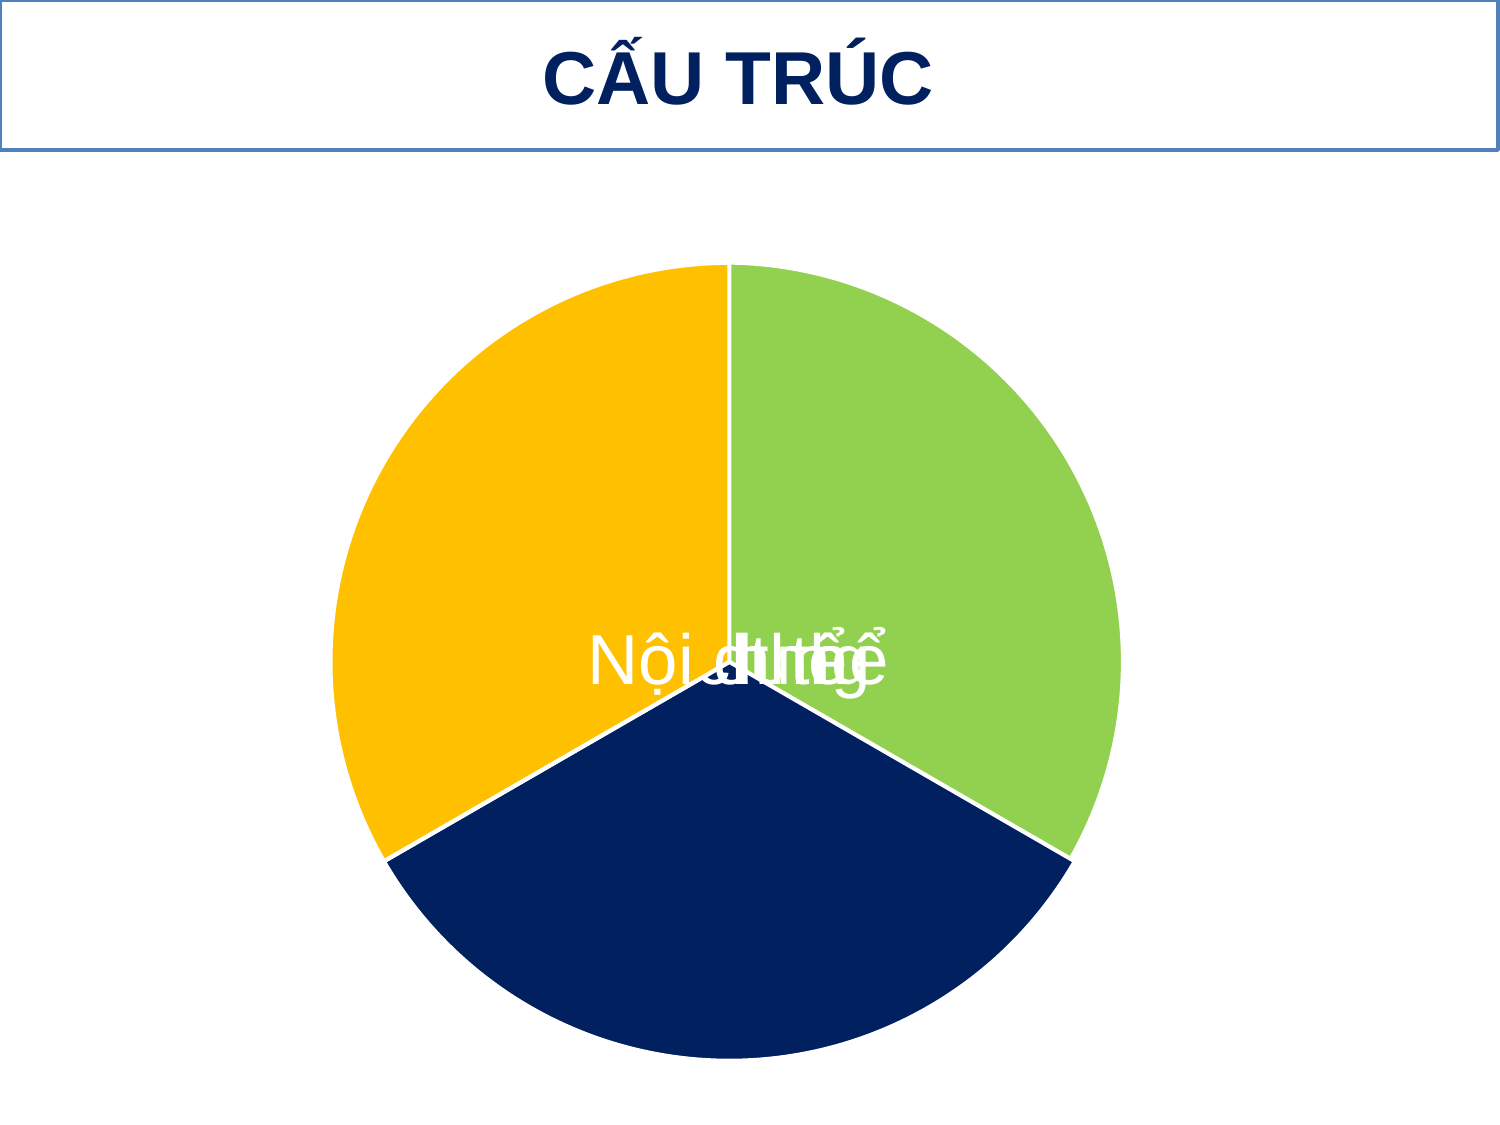

CẤU TRÚC
Chủ thể
Khách thể
Nội dung